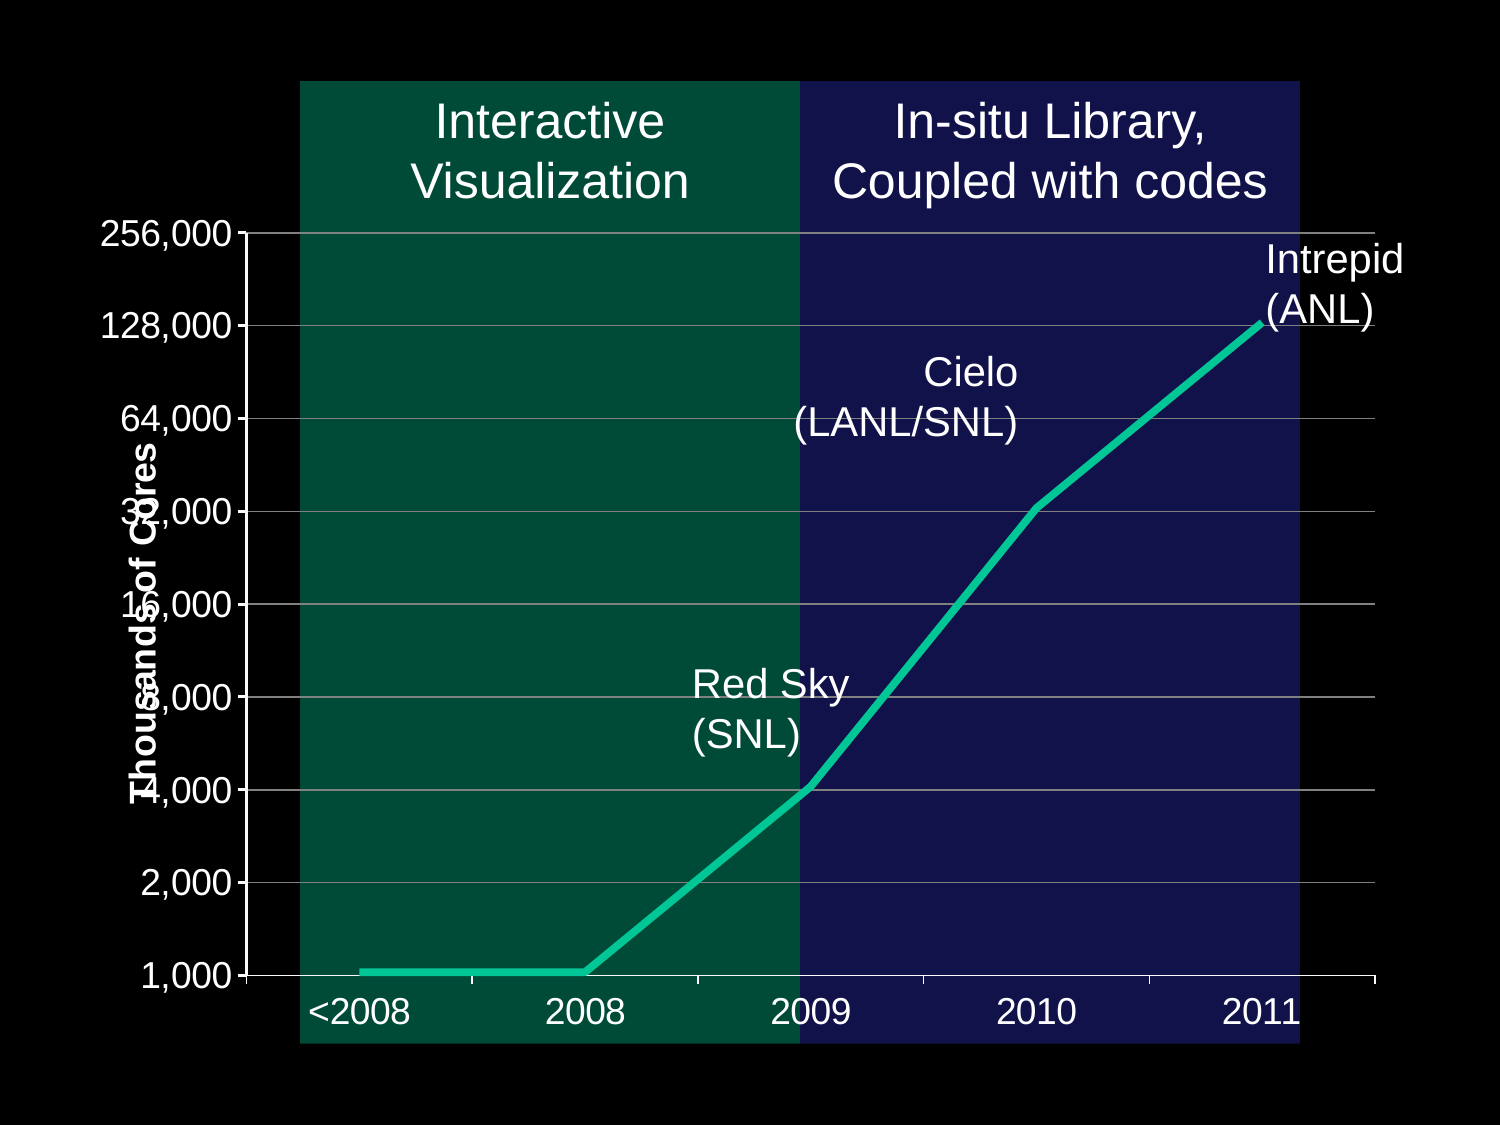

Interactive Visualization
In-situ Library, Coupled with codes

### Chart

| Category |  |
|---|---|
| <2008 | 1024.0 |
| 2008 | 1024.0 |
| 2009 | 4096.0 |
| 2010 | 32768.0 |
| 2011 | 131072.0 |
Intrepid
(ANL)
Cielo
(LANL/SNL)
Red Sky
(SNL)